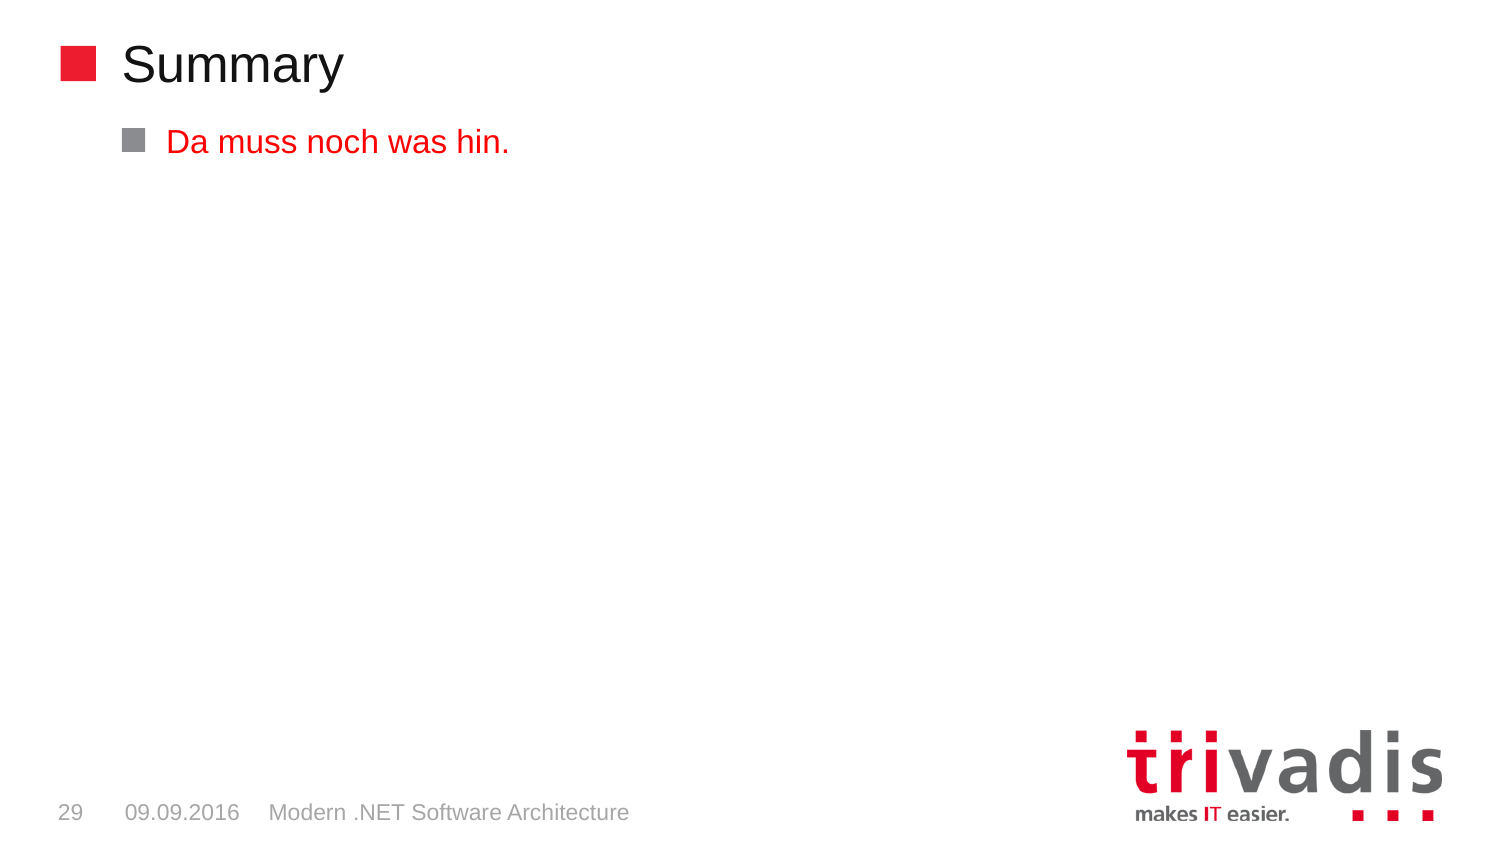

# Summary
Da muss noch was hin.

29
09.09.2016
Modern .NET Software Architecture